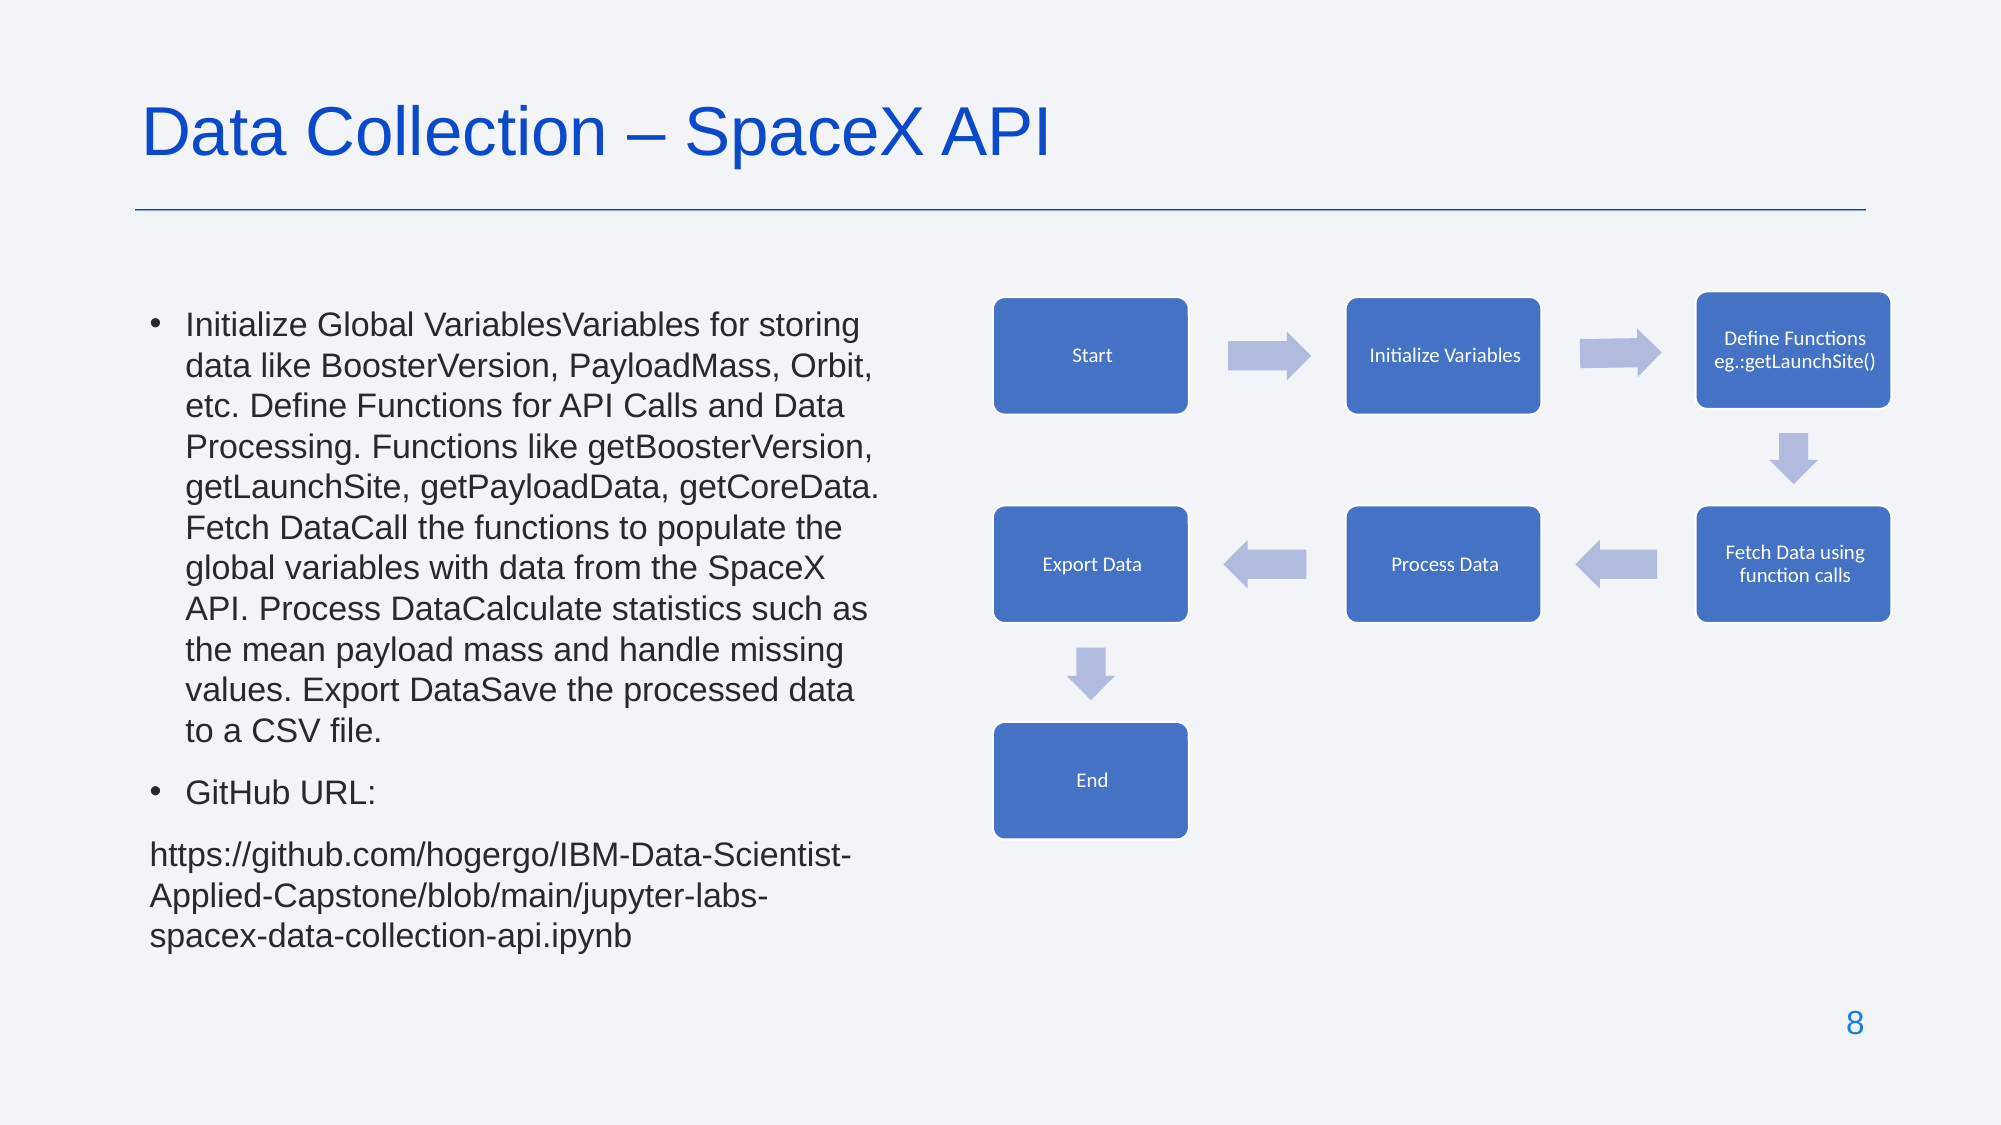

Start

Initialize Variables

Define Functions eg.:getLaunchSite()

Fetch Data using function calls

Process Data

Export Data

End
Data Collection – SpaceX API
Initialize Global VariablesVariables for storing data like BoosterVersion, PayloadMass, Orbit, etc. Define Functions for API Calls and Data Processing. Functions like getBoosterVersion, getLaunchSite, getPayloadData, getCoreData. Fetch DataCall the functions to populate the global variables with data from the SpaceX API. Process DataCalculate statistics such as the mean payload mass and handle missing values. Export DataSave the processed data to a CSV file.
GitHub URL:
https://github.com/hogergo/IBM-Data-Scientist-Applied-Capstone/blob/main/jupyter-labs-spacex-data-collection-api.ipynb

8